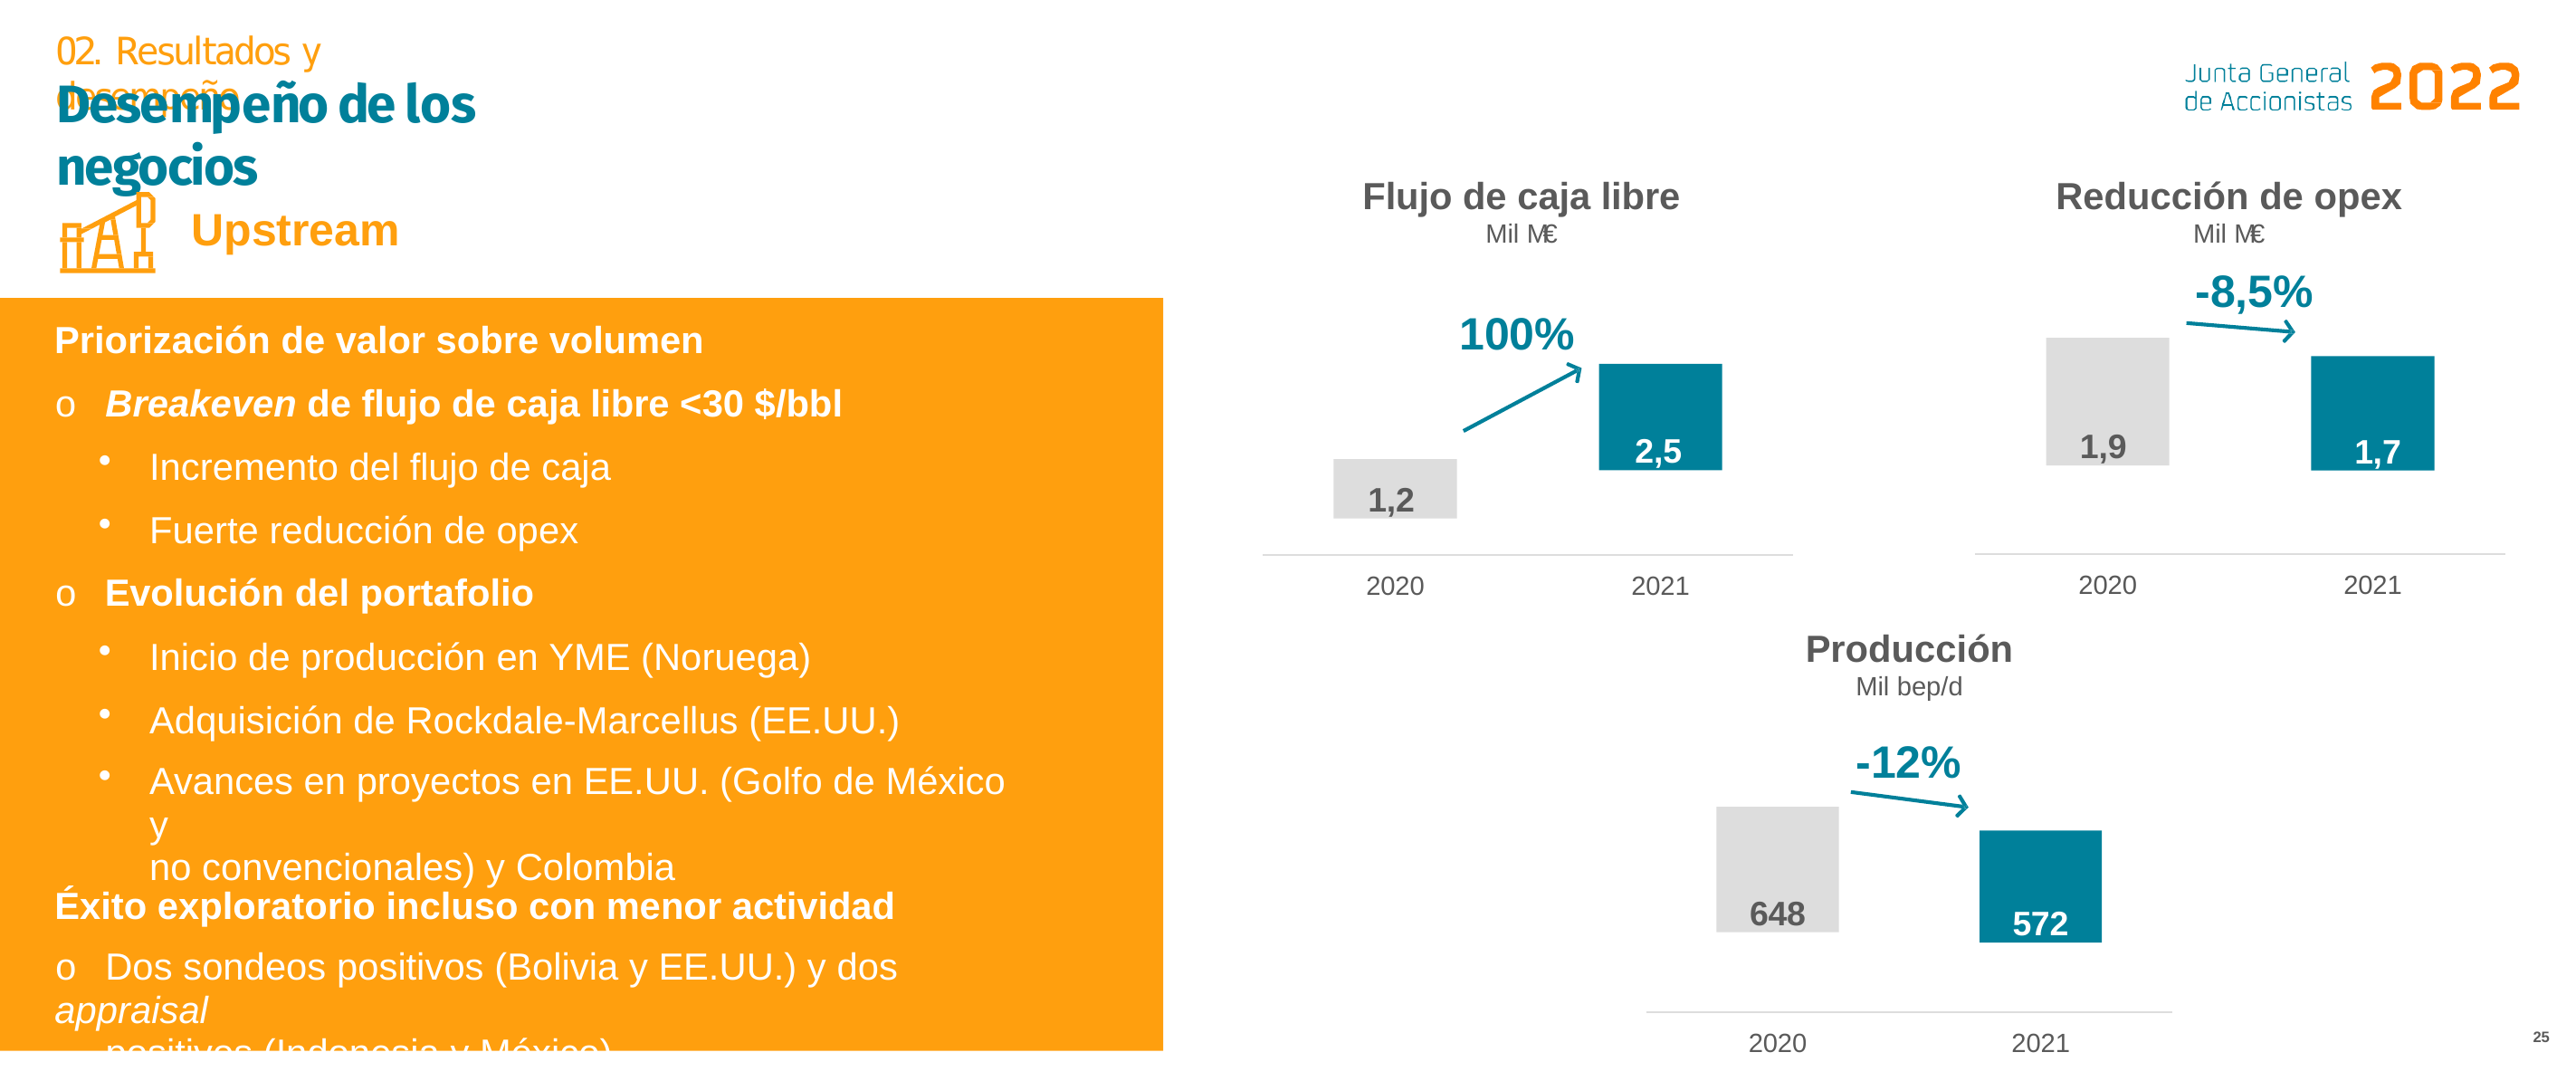

02. Resultados y desempeño
# Desempeño de los negocios
Flujo de caja libre
Mil M€
Reducción de opex
Mil M€
-8,5%

Upstream
Priorización de valor sobre volumen
o Breakeven de flujo de caja libre <30 $/bbl

100%

1,9

1,7

2,5
Incremento del flujo de caja
Fuerte reducción de opex
1,2

2020
2021
2020
2021
o Evolución del portafolio
Inicio de producción en YME (Noruega)
Adquisición de Rockdale-Marcellus (EE.UU.)
Avances en proyectos en EE.UU. (Golfo de México y
no convencionales) y Colombia
Producción
Mil bep/d
-12%

648

572
Éxito exploratorio incluso con menor actividad
o Dos sondeos positivos (Bolivia y EE.UU.) y dos appraisal
positivos (Indonesia y México)

2020
2021
25